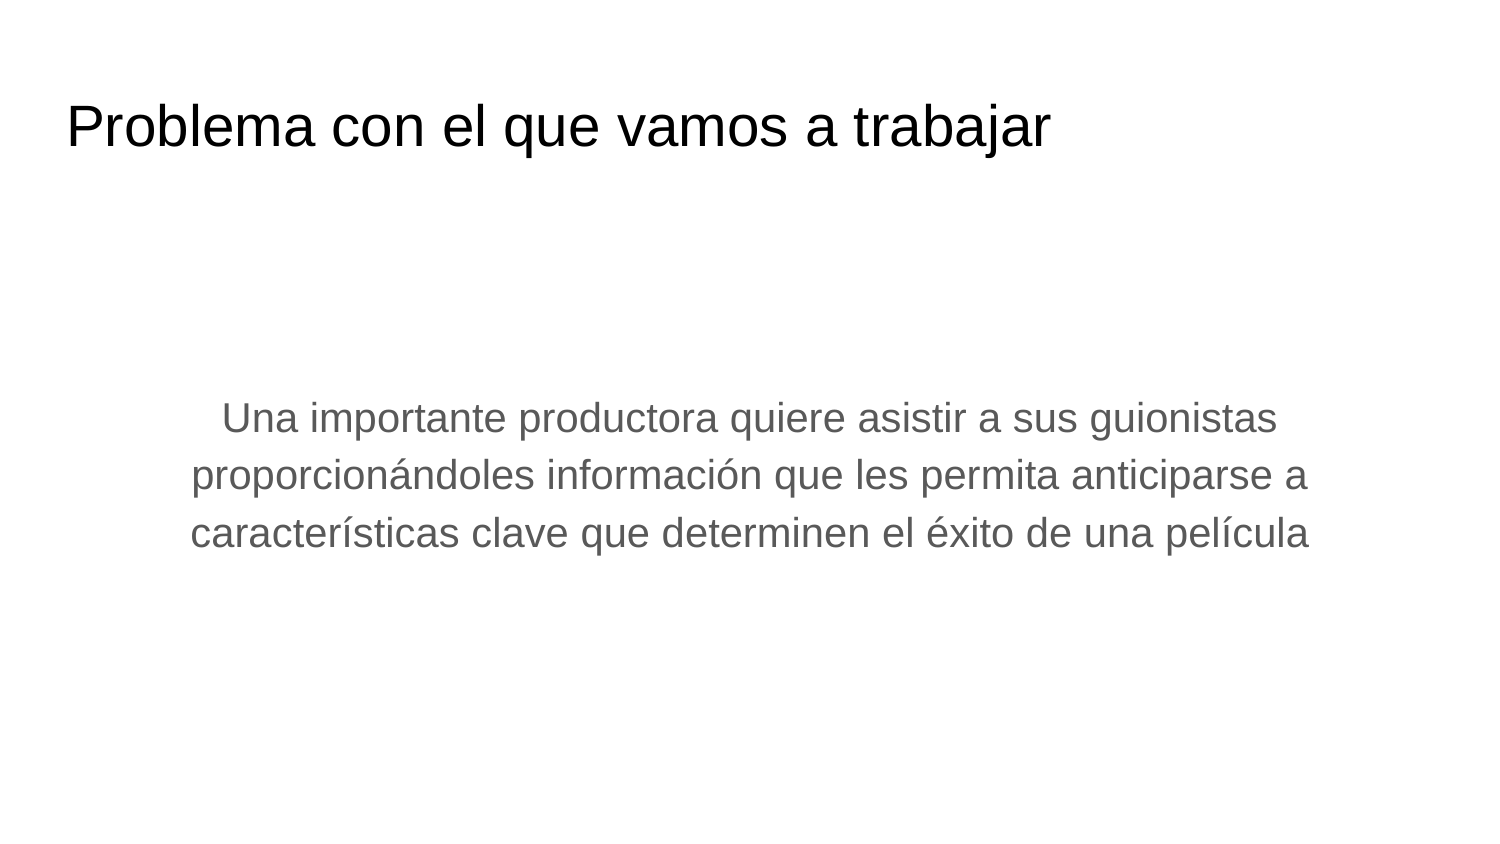

# Problema con el que vamos a trabajar
Una importante productora quiere asistir a sus guionistas proporcionándoles información que les permita anticiparse a características clave que determinen el éxito de una película